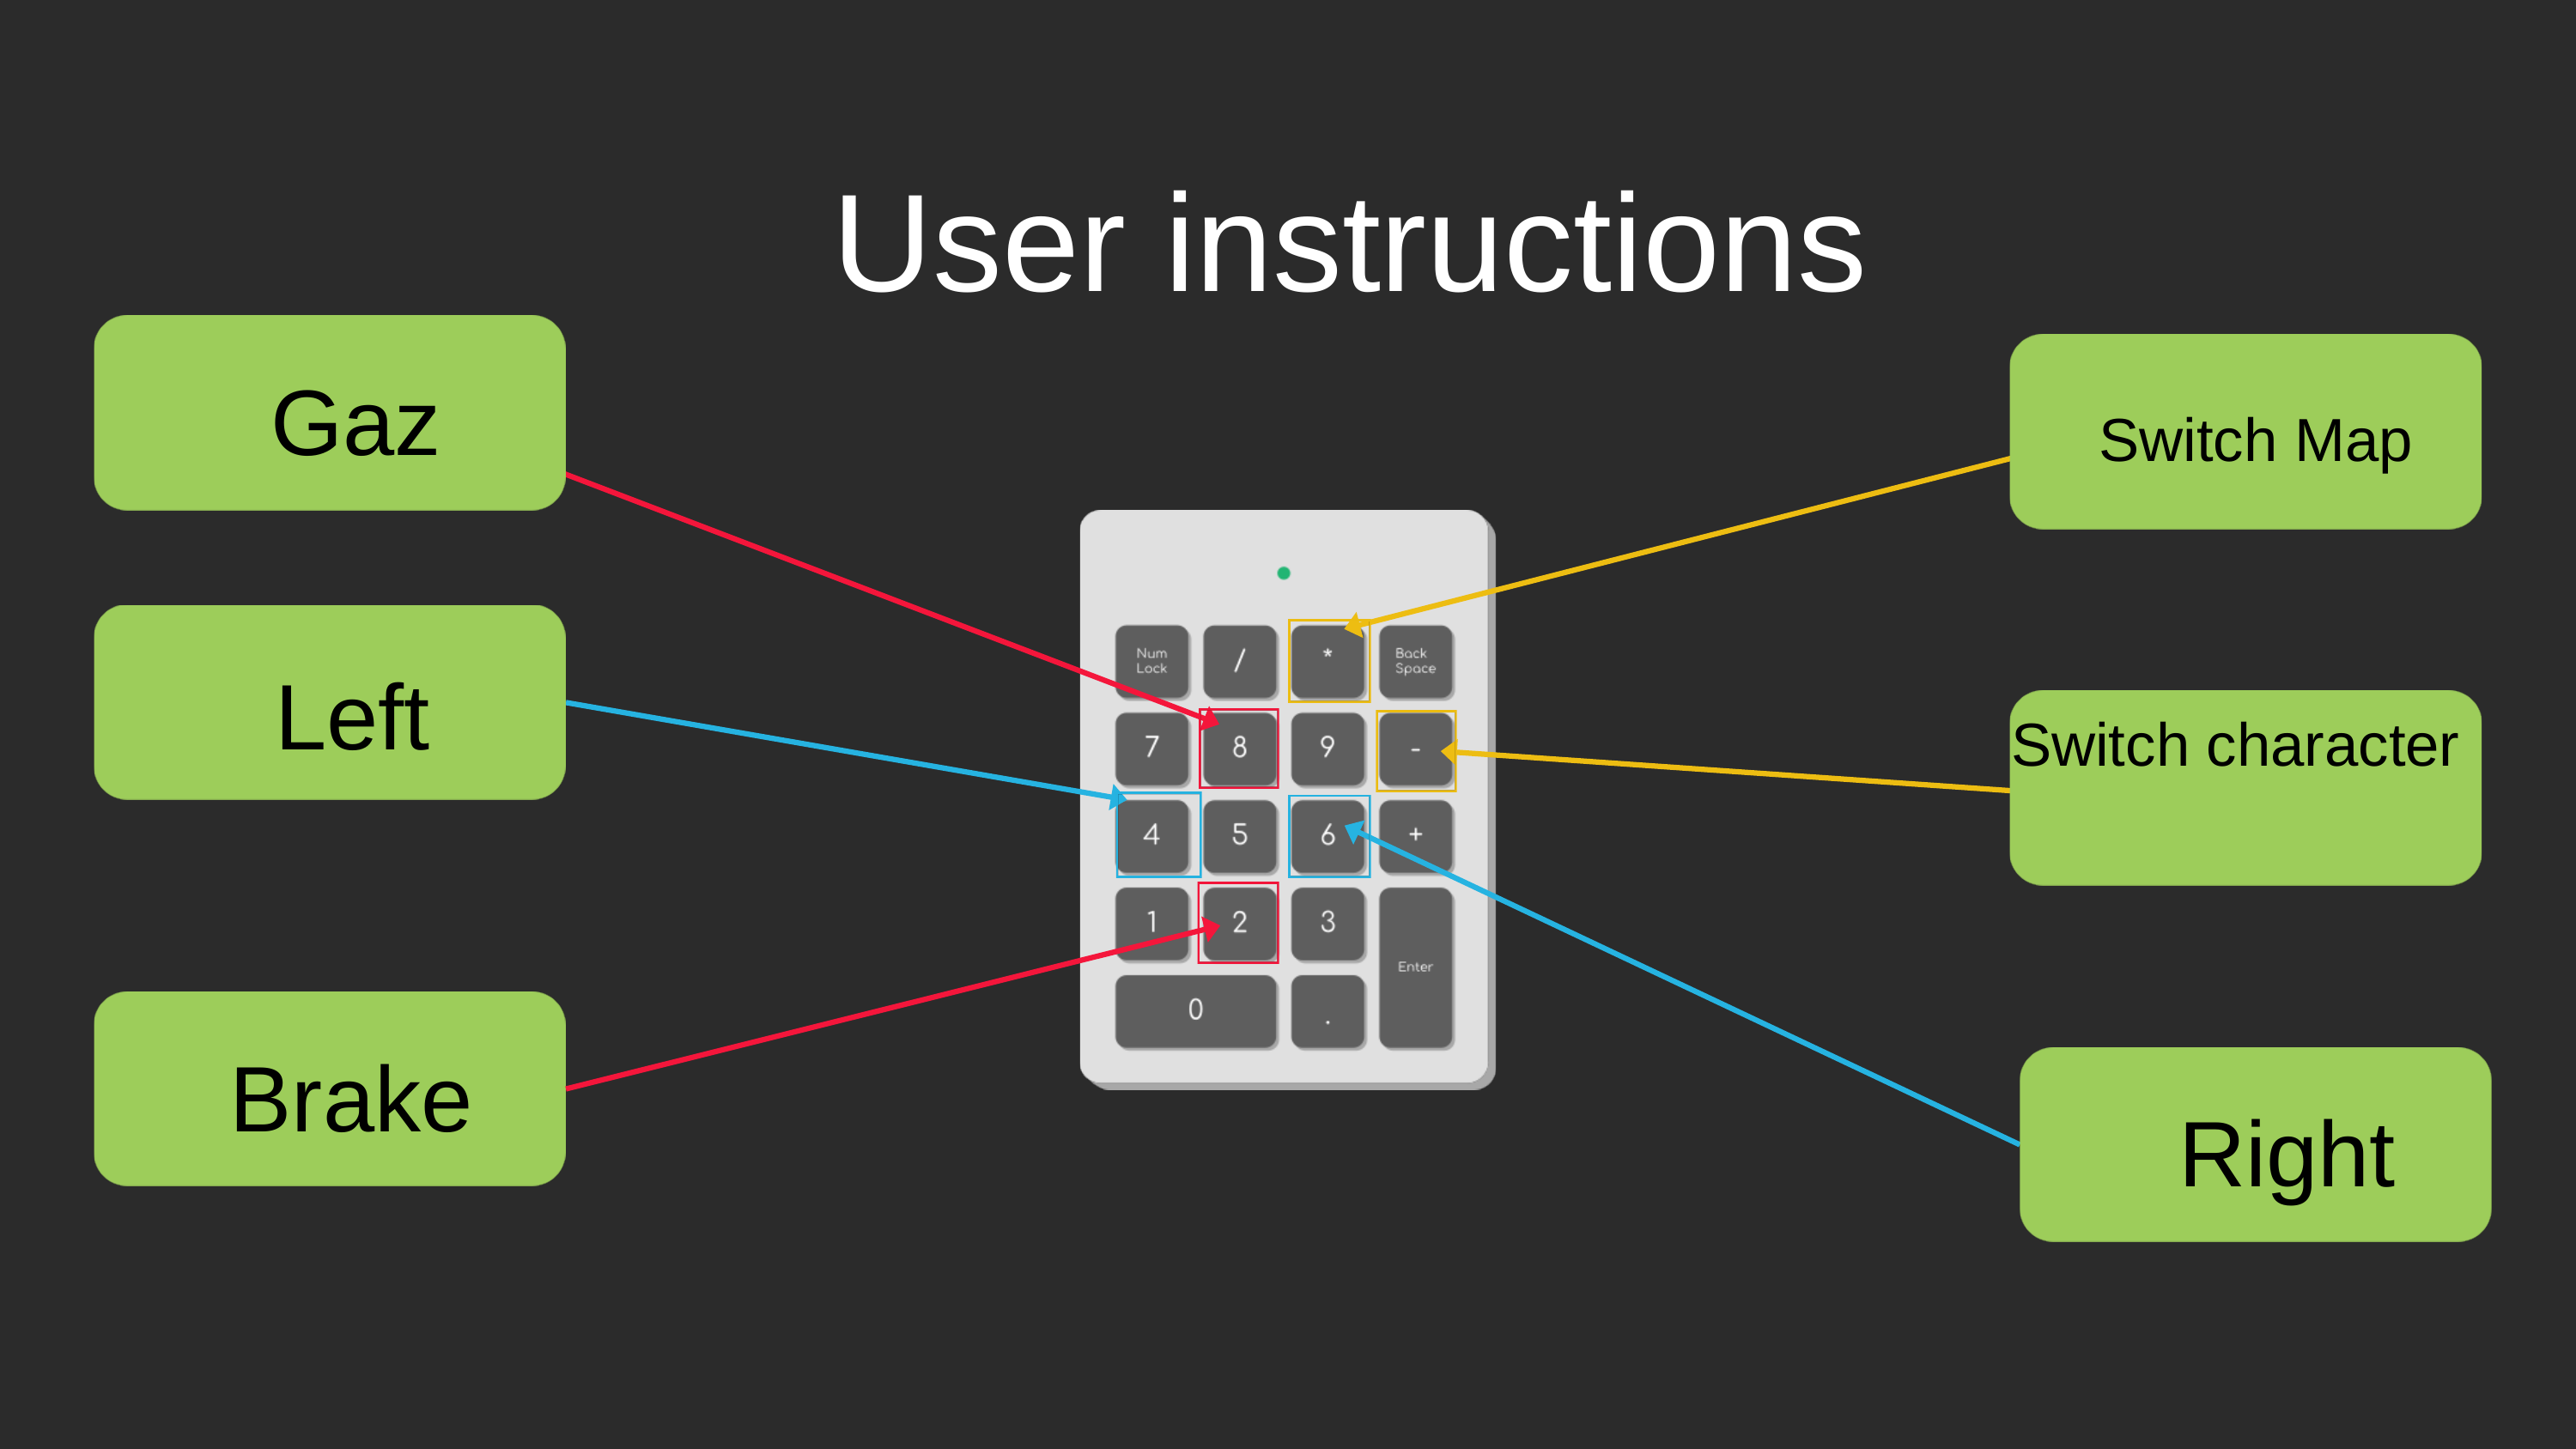

User instructions

Switch Map
Gaz

Left

Switch character

Brake

Right